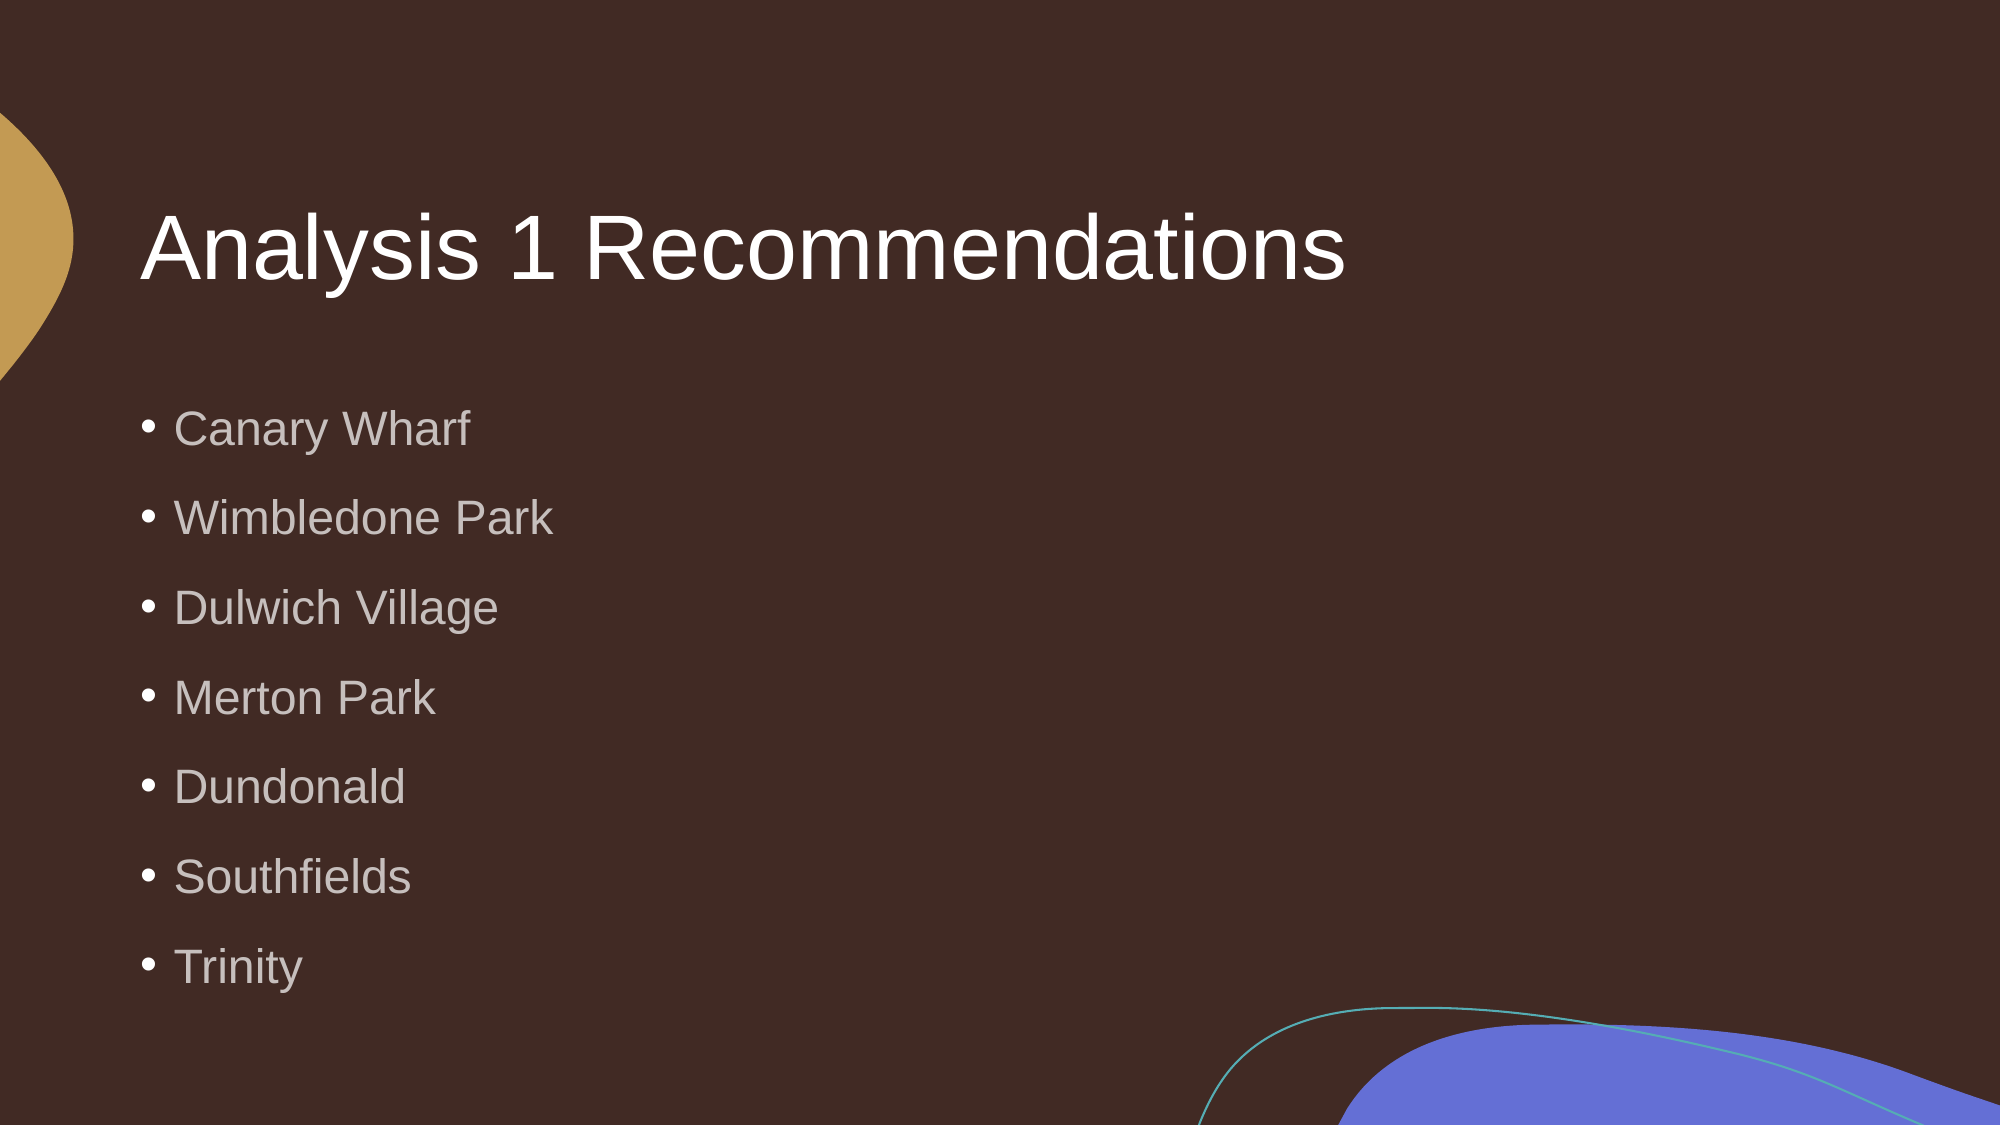

# Analysis 1 Recommendations
Canary Wharf
Wimbledone Park
Dulwich Village
Merton Park
Dundonald
Southfields
Trinity